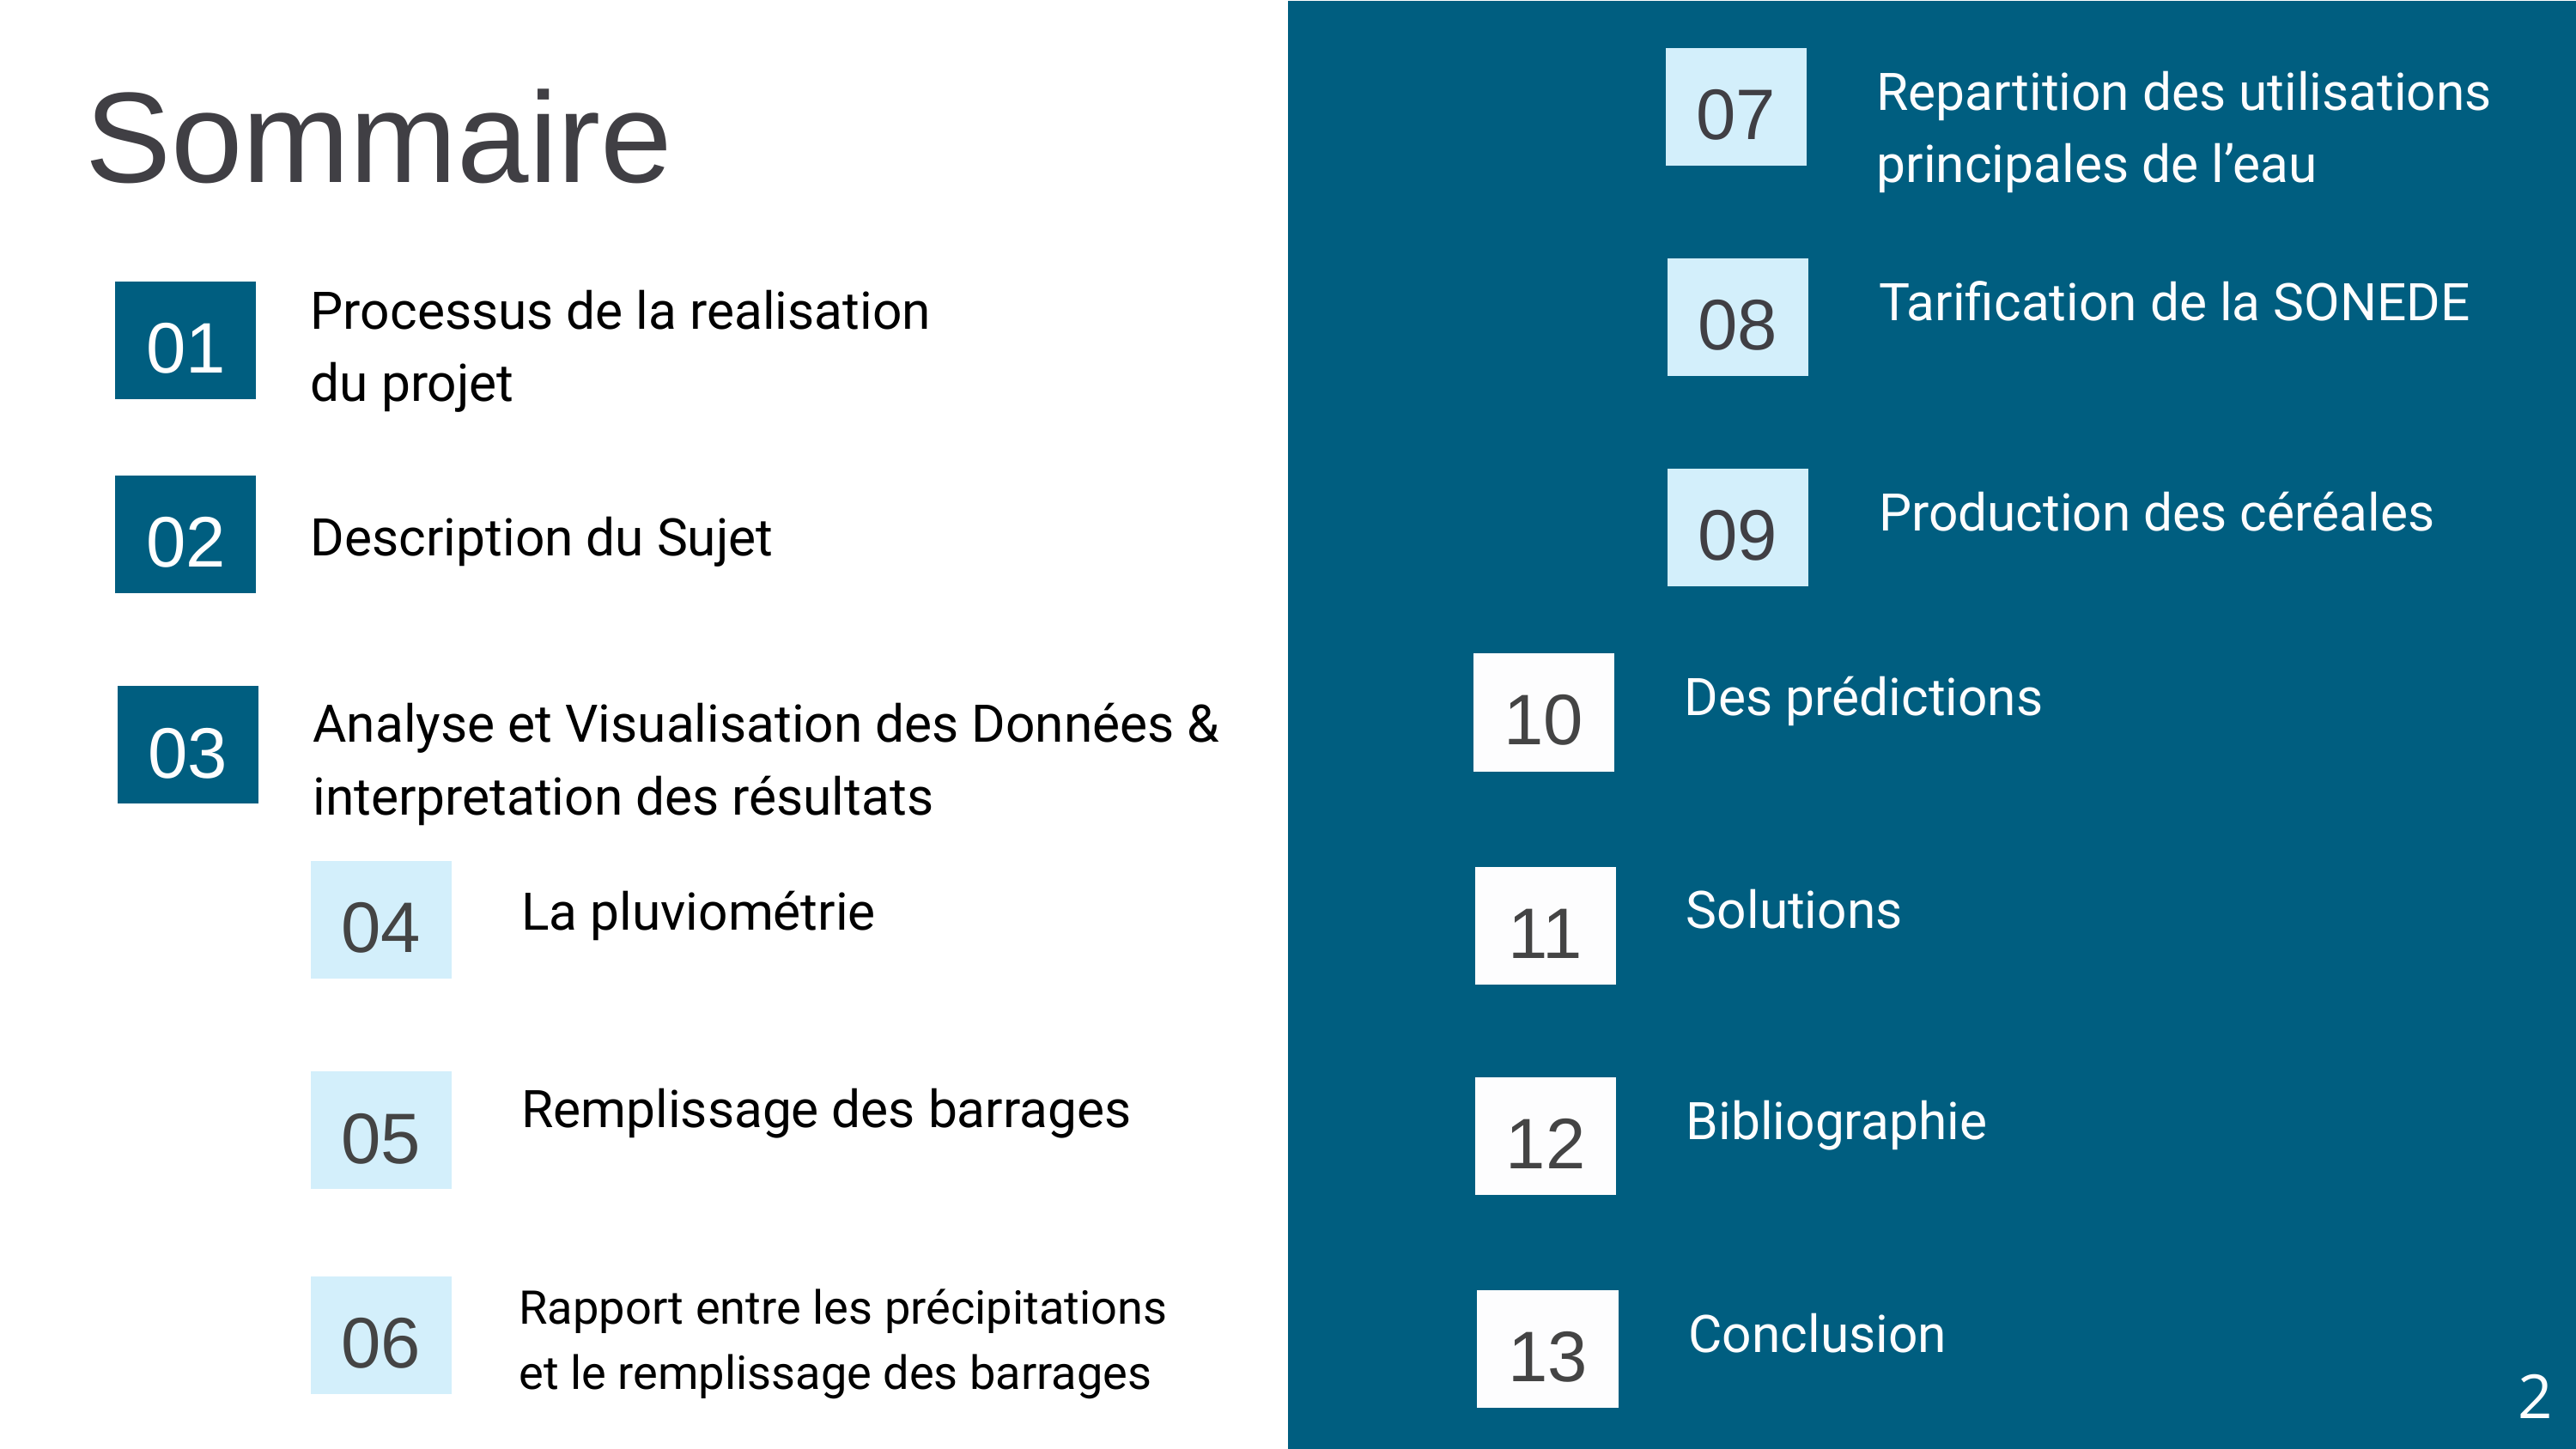

Sommaire
Repartition des utilisations principales de l’eau

07
Tarification de la SONEDE

08
Processus de la realisation du projet

01
Production des céréales

09

02
Description du Sujet
Des prédictions

10
Analyse et Visualisation des Données & interpretation des résultats

03

Solutions

04
La pluviométrie
11
Remplissage des barrages

Bibliographie

05
12
Rapport entre les précipitations et le remplissage des barrages

06
Conclusion

13
2